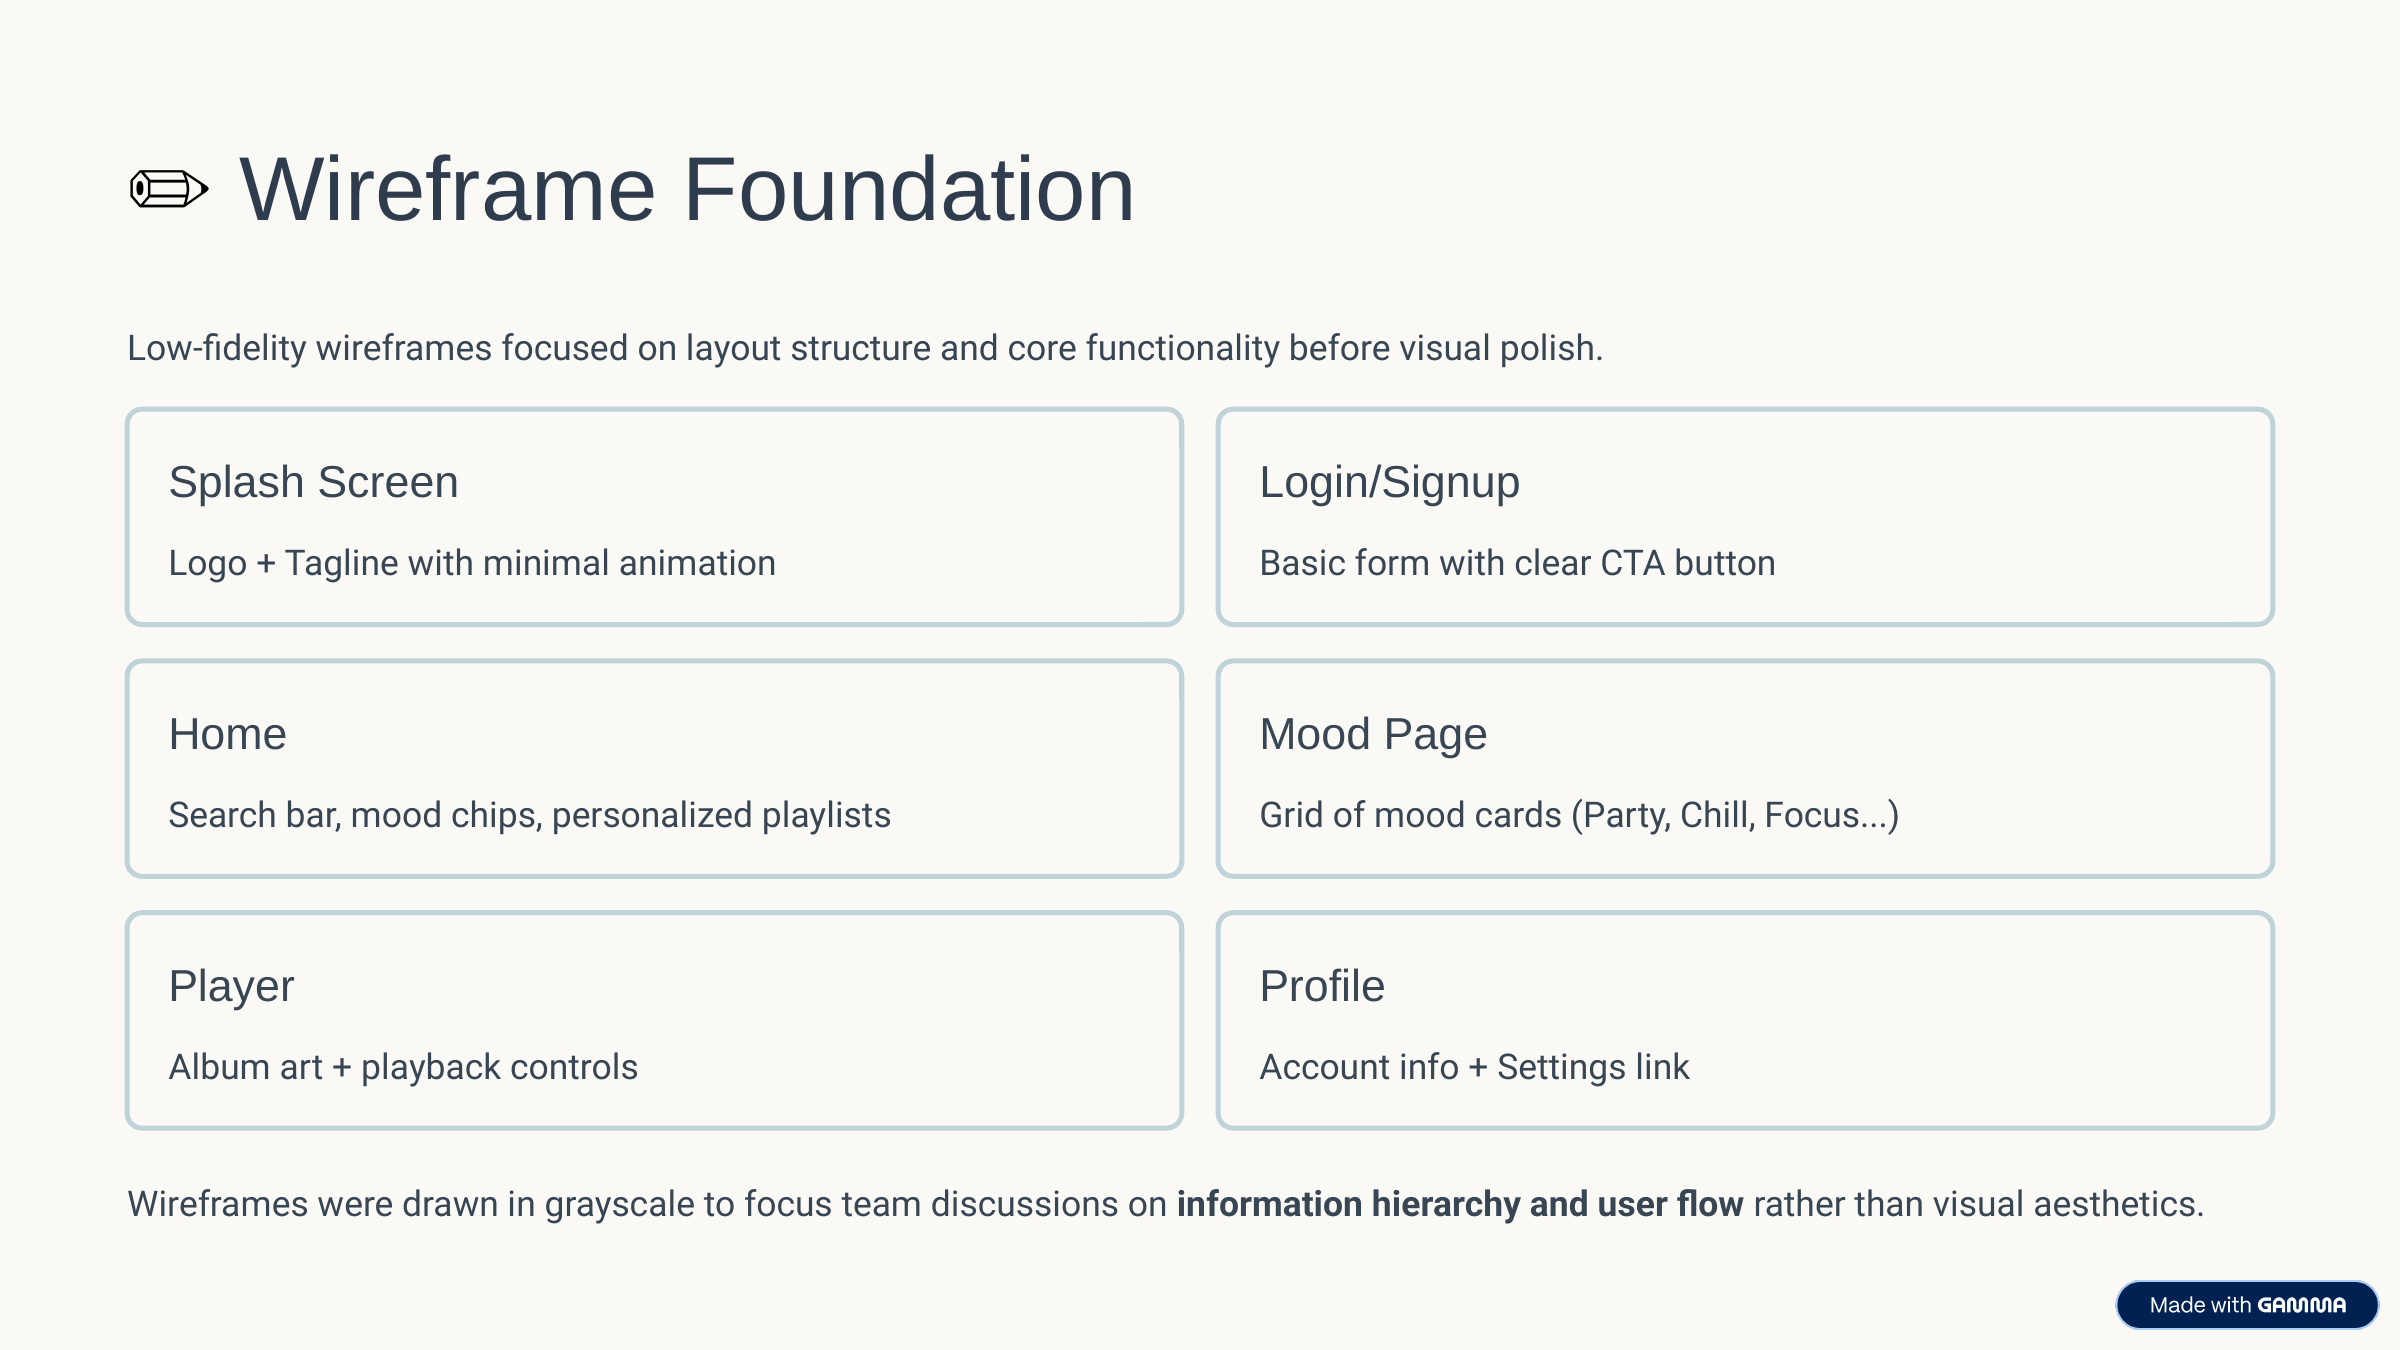

✏️ Wireframe Foundation
Low-fidelity wireframes focused on layout structure and core functionality before visual polish.

Splash Screen
Login/Signup
Logo + Tagline with minimal animation
Basic form with clear CTA button

Home
Mood Page
Search bar, mood chips, personalized playlists
Grid of mood cards (Party, Chill, Focus...)

Player
Profile
Album art + playback controls
Account info + Settings link
Wireframes were drawn in grayscale to focus team discussions on information hierarchy and user flow rather than visual aesthetics.